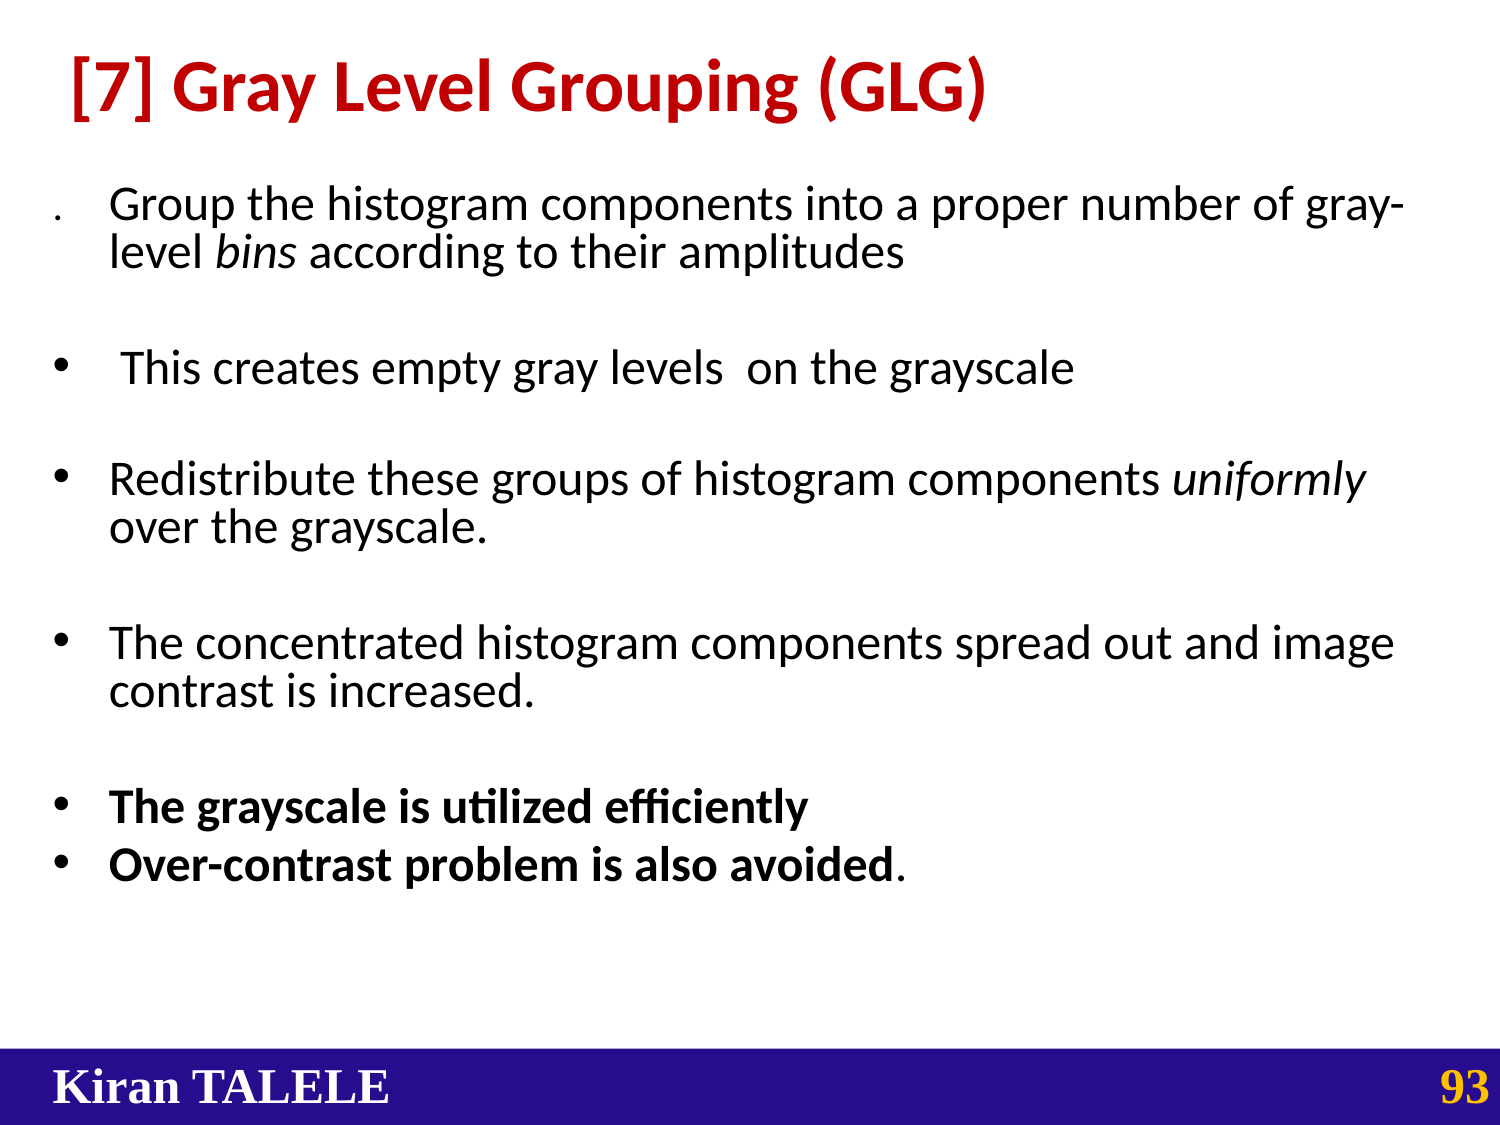

[7] Gray Level Grouping (GLG)
.	Group the histogram components into a proper number of gray-level bins according to their amplitudes

 This creates empty gray levels  on the grayscale
Redistribute these groups of histogram components uni­formly over the grayscale.

The concentrated histogram components spread out and image contrast is increased.

The grayscale is utilized efficiently
Over-contrast problem is also avoided.
Kiran TALELE

93